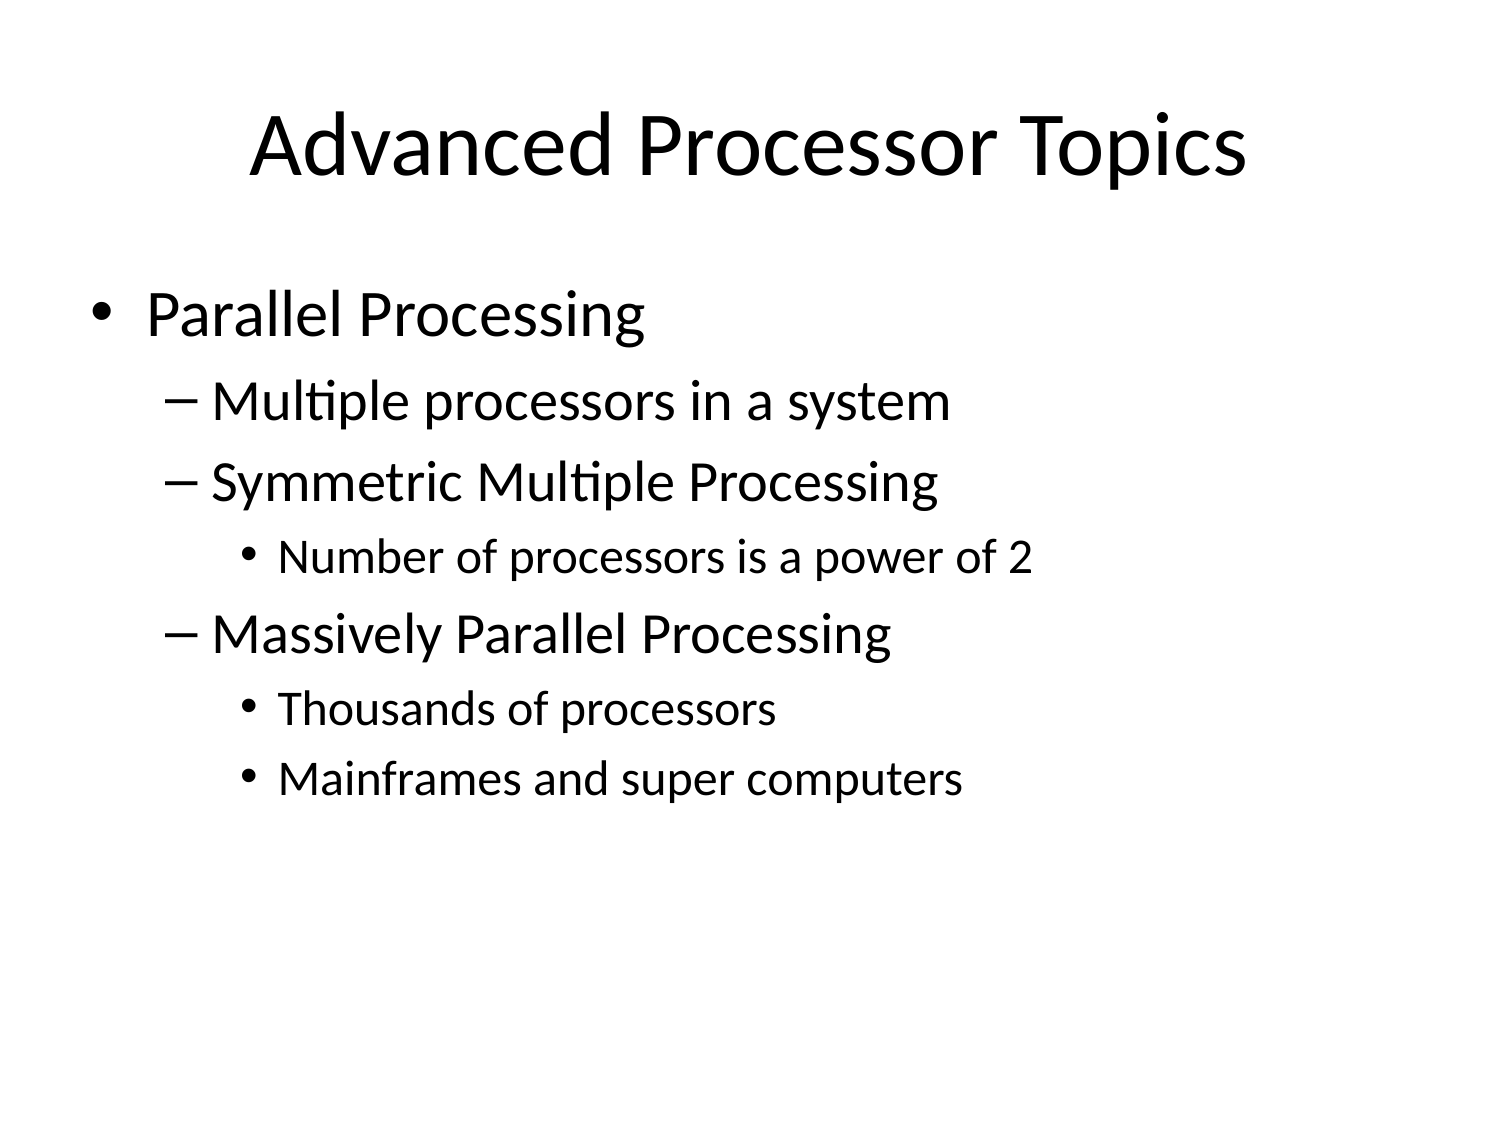

# Advanced Processor Topics
Parallel Processing
Multiple processors in a system
Symmetric Multiple Processing
Number of processors is a power of 2
Massively Parallel Processing
Thousands of processors
Mainframes and super computers